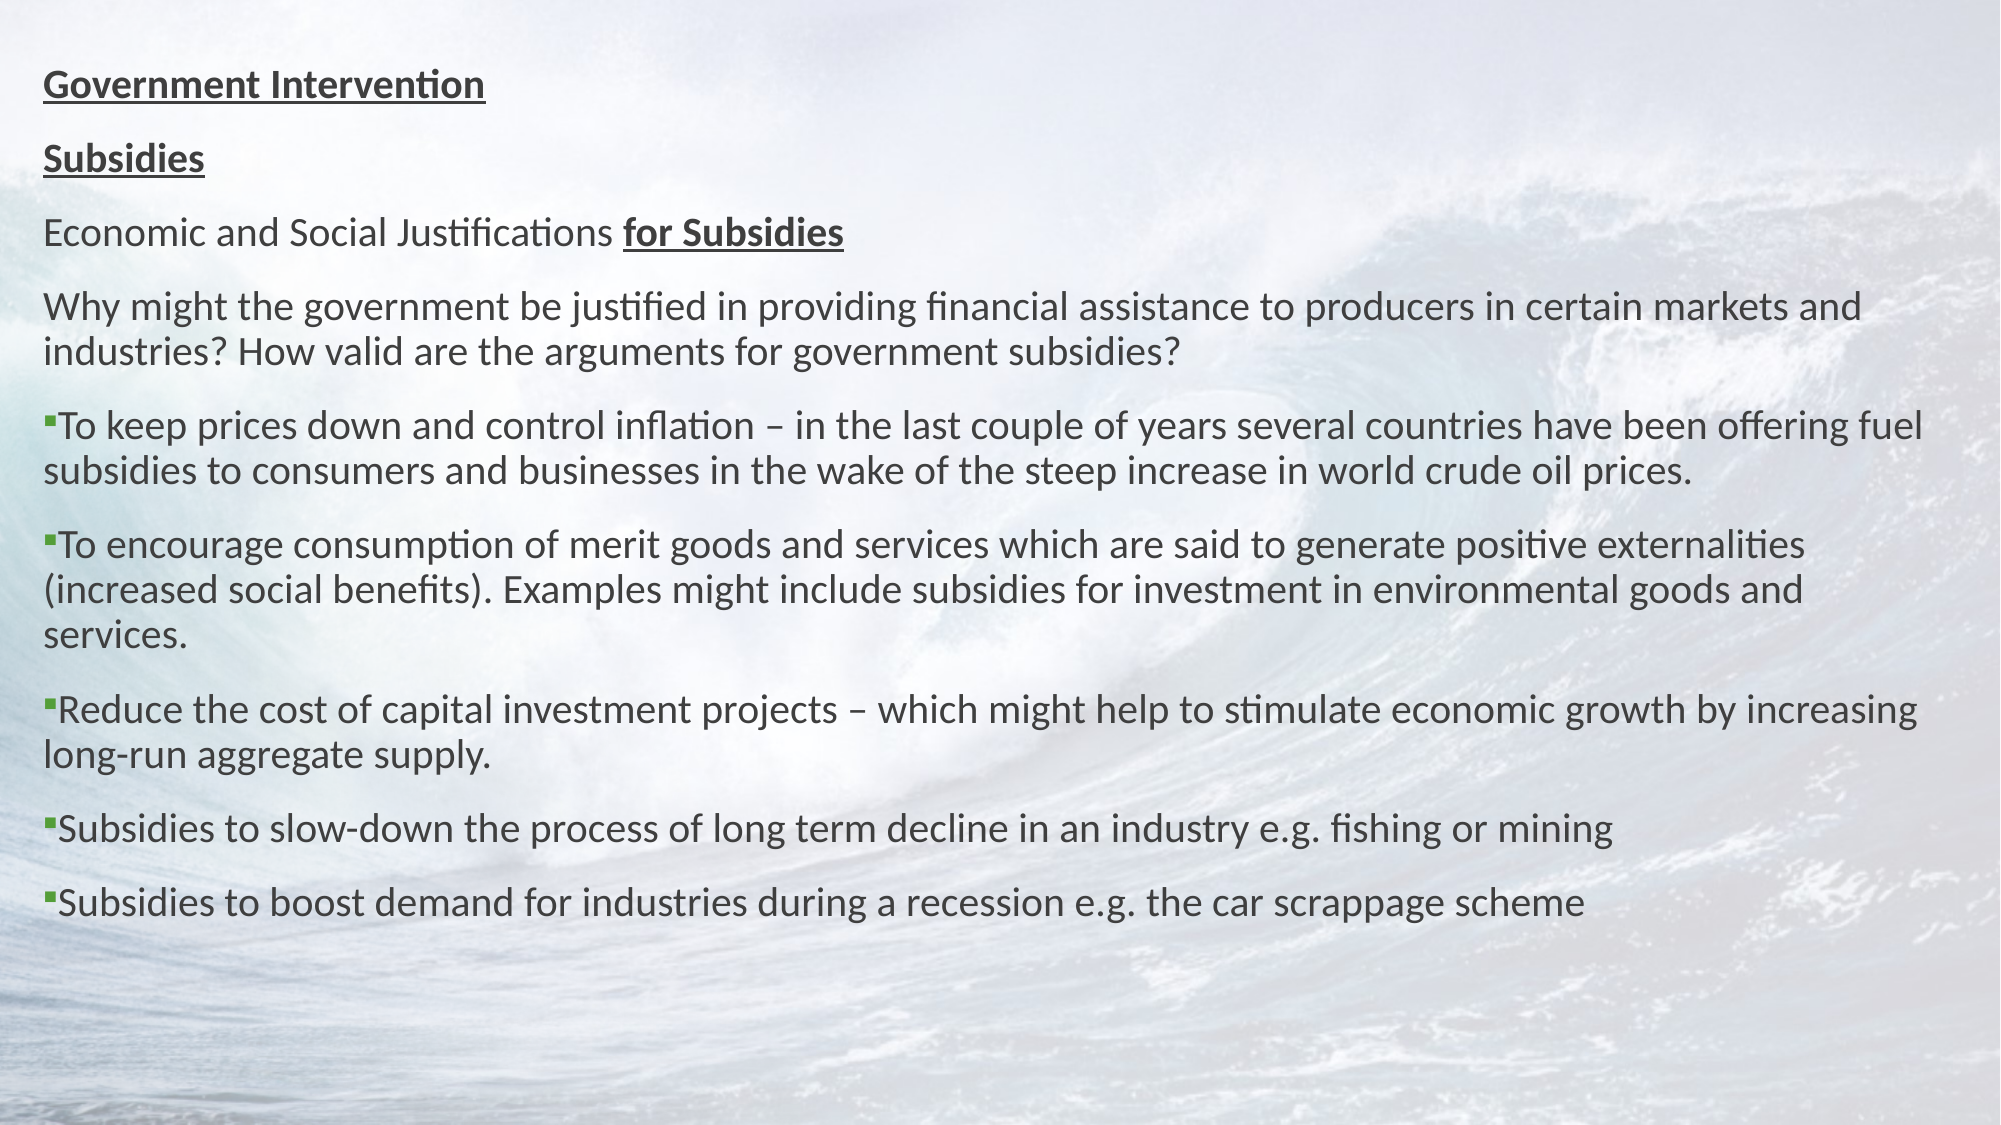

Government Intervention
Subsidies
Economic and Social Justifications for Subsidies
Why might the government be justified in providing financial assistance to producers in certain markets and industries? How valid are the arguments for government subsidies?
To keep prices down and control inflation – in the last couple of years several countries have been offering fuel subsidies to consumers and businesses in the wake of the steep increase in world crude oil prices.
To encourage consumption of merit goods and services which are said to generate positive externalities (increased social benefits). Examples might include subsidies for investment in environmental goods and services.
Reduce the cost of capital investment projects – which might help to stimulate economic growth by increasing long-run aggregate supply.
Subsidies to slow-down the process of long term decline in an industry e.g. fishing or mining
Subsidies to boost demand for industries during a recession e.g. the car scrappage scheme